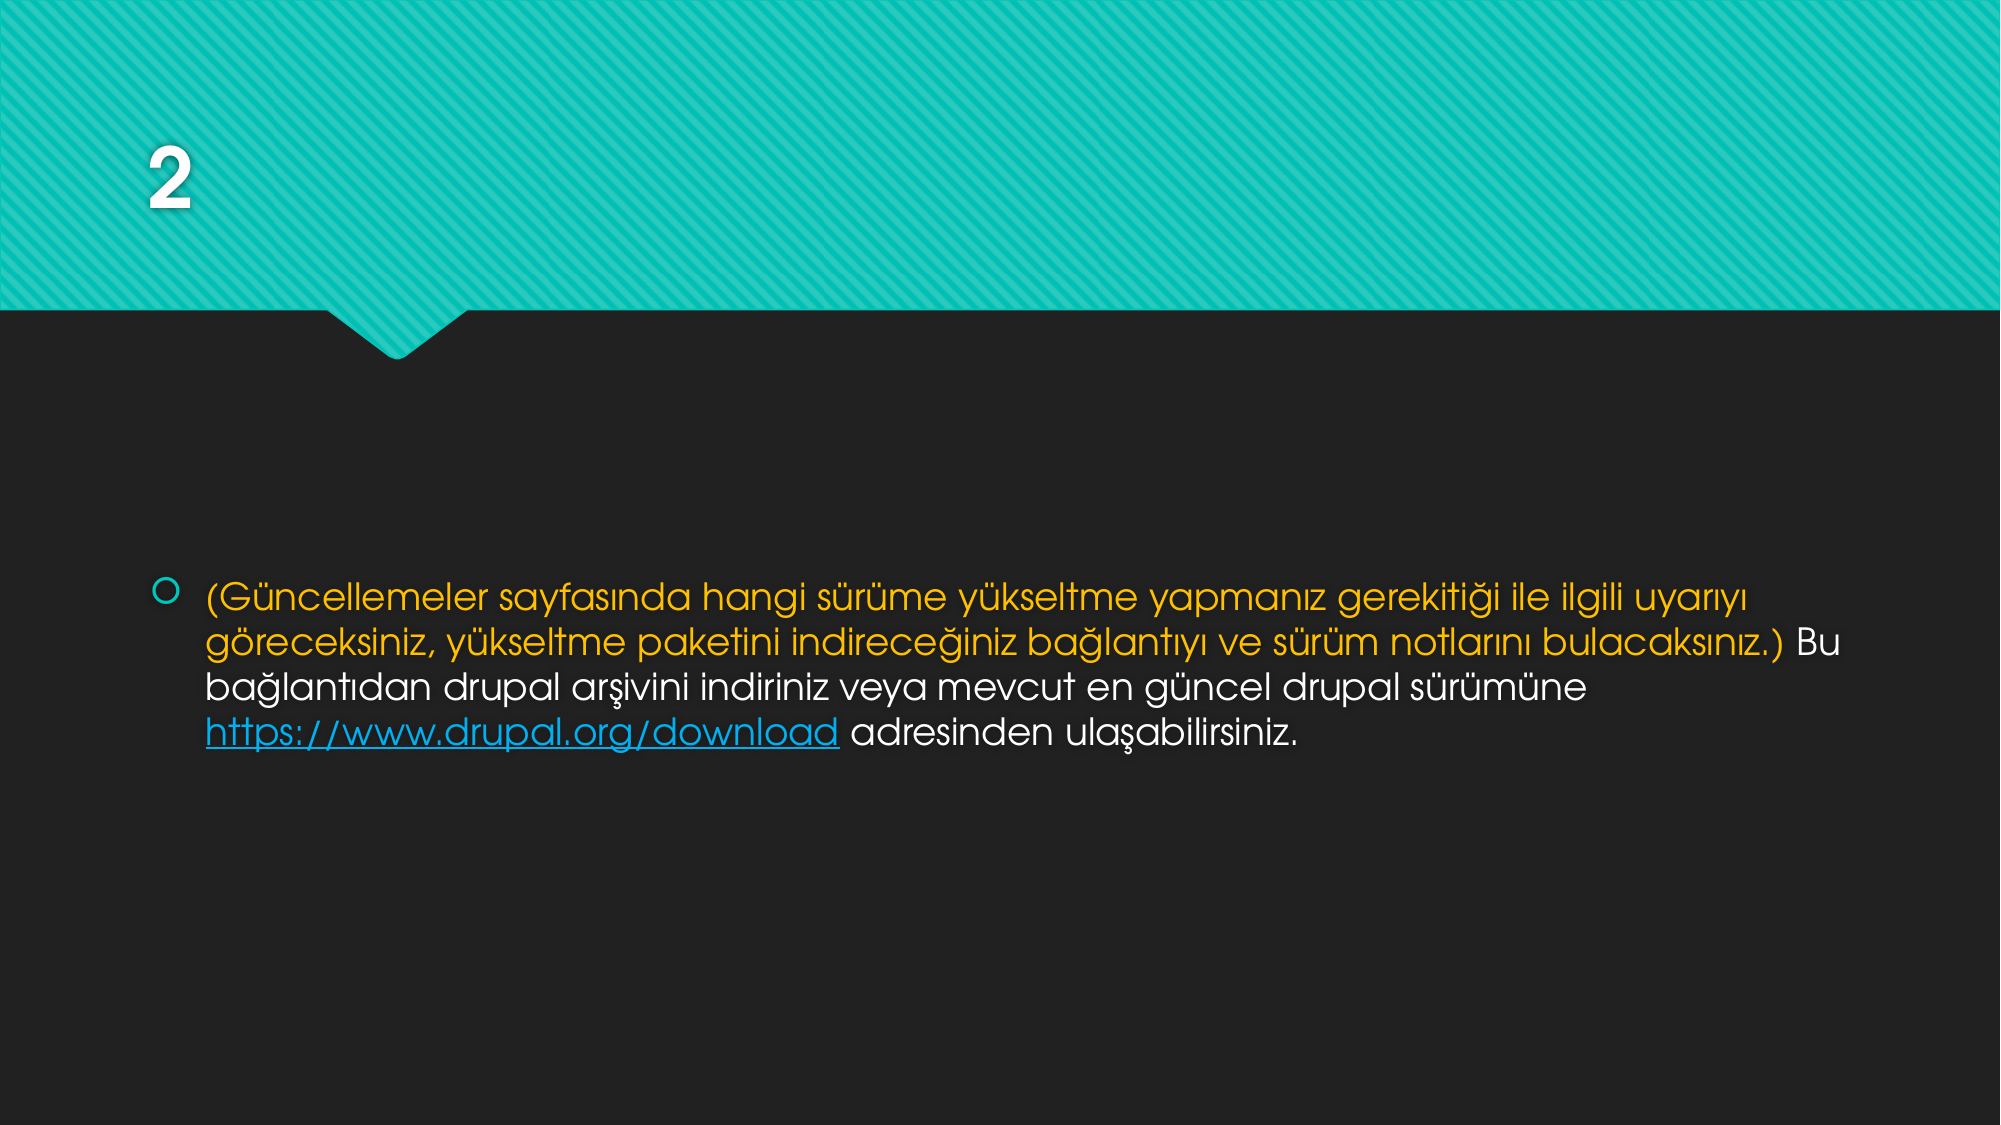

# 2
(Güncellemeler sayfasında hangi sürüme yükseltme yapmanız gerekitiği ile ilgili uyarıyı göreceksiniz, yükseltme paketini indireceğiniz bağlantıyı ve sürüm notlarını bulacaksınız.) Bu bağlantıdan drupal arşivini indiriniz veya mevcut en güncel drupal sürümüne https://www.drupal.org/download adresinden ulaşabilirsiniz.